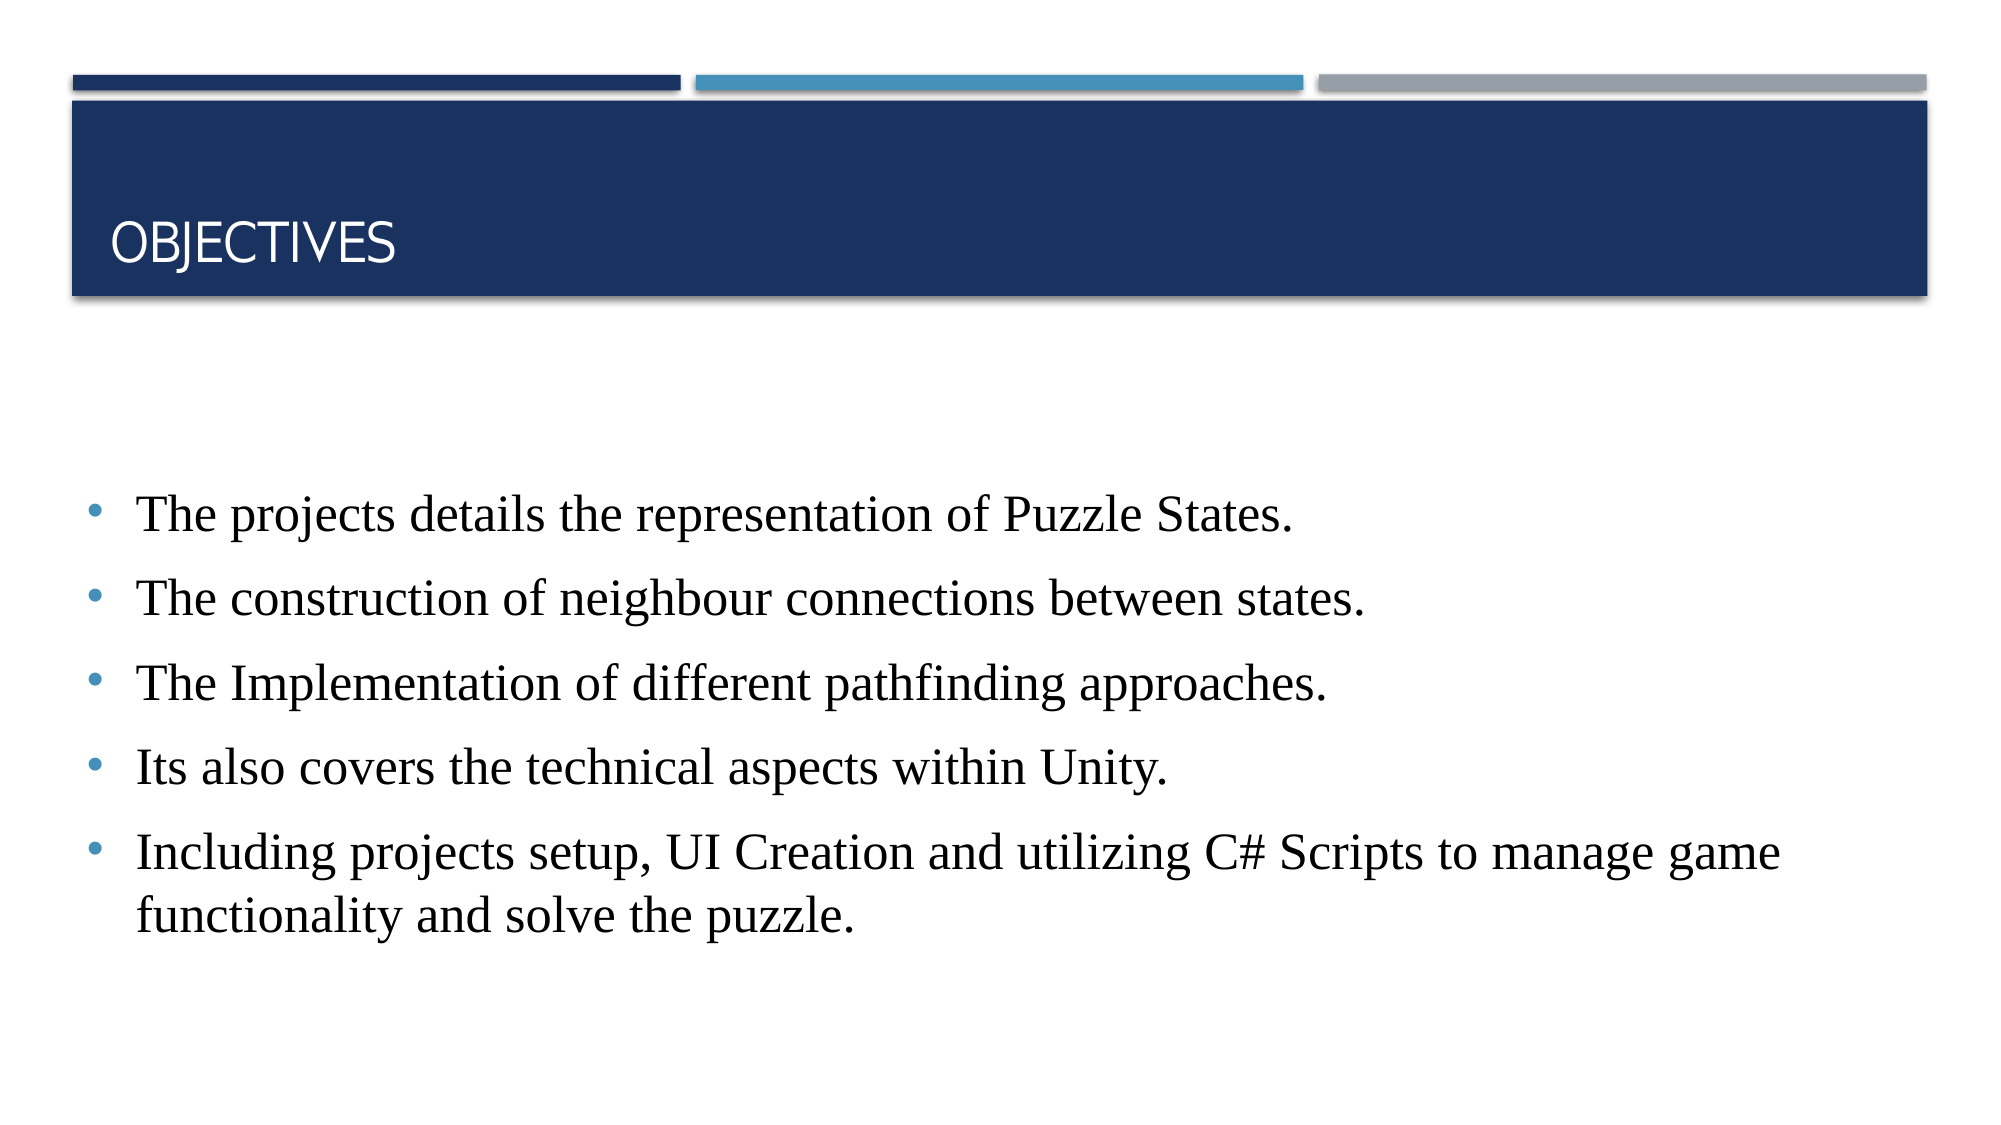

# Objectives

The projects details the representation of Puzzle States.
The construction of neighbour connections between states.
The Implementation of different pathfinding approaches.
Its also covers the technical aspects within Unity.
Including projects setup, UI Creation and utilizing C# Scripts to manage game functionality and solve the puzzle.